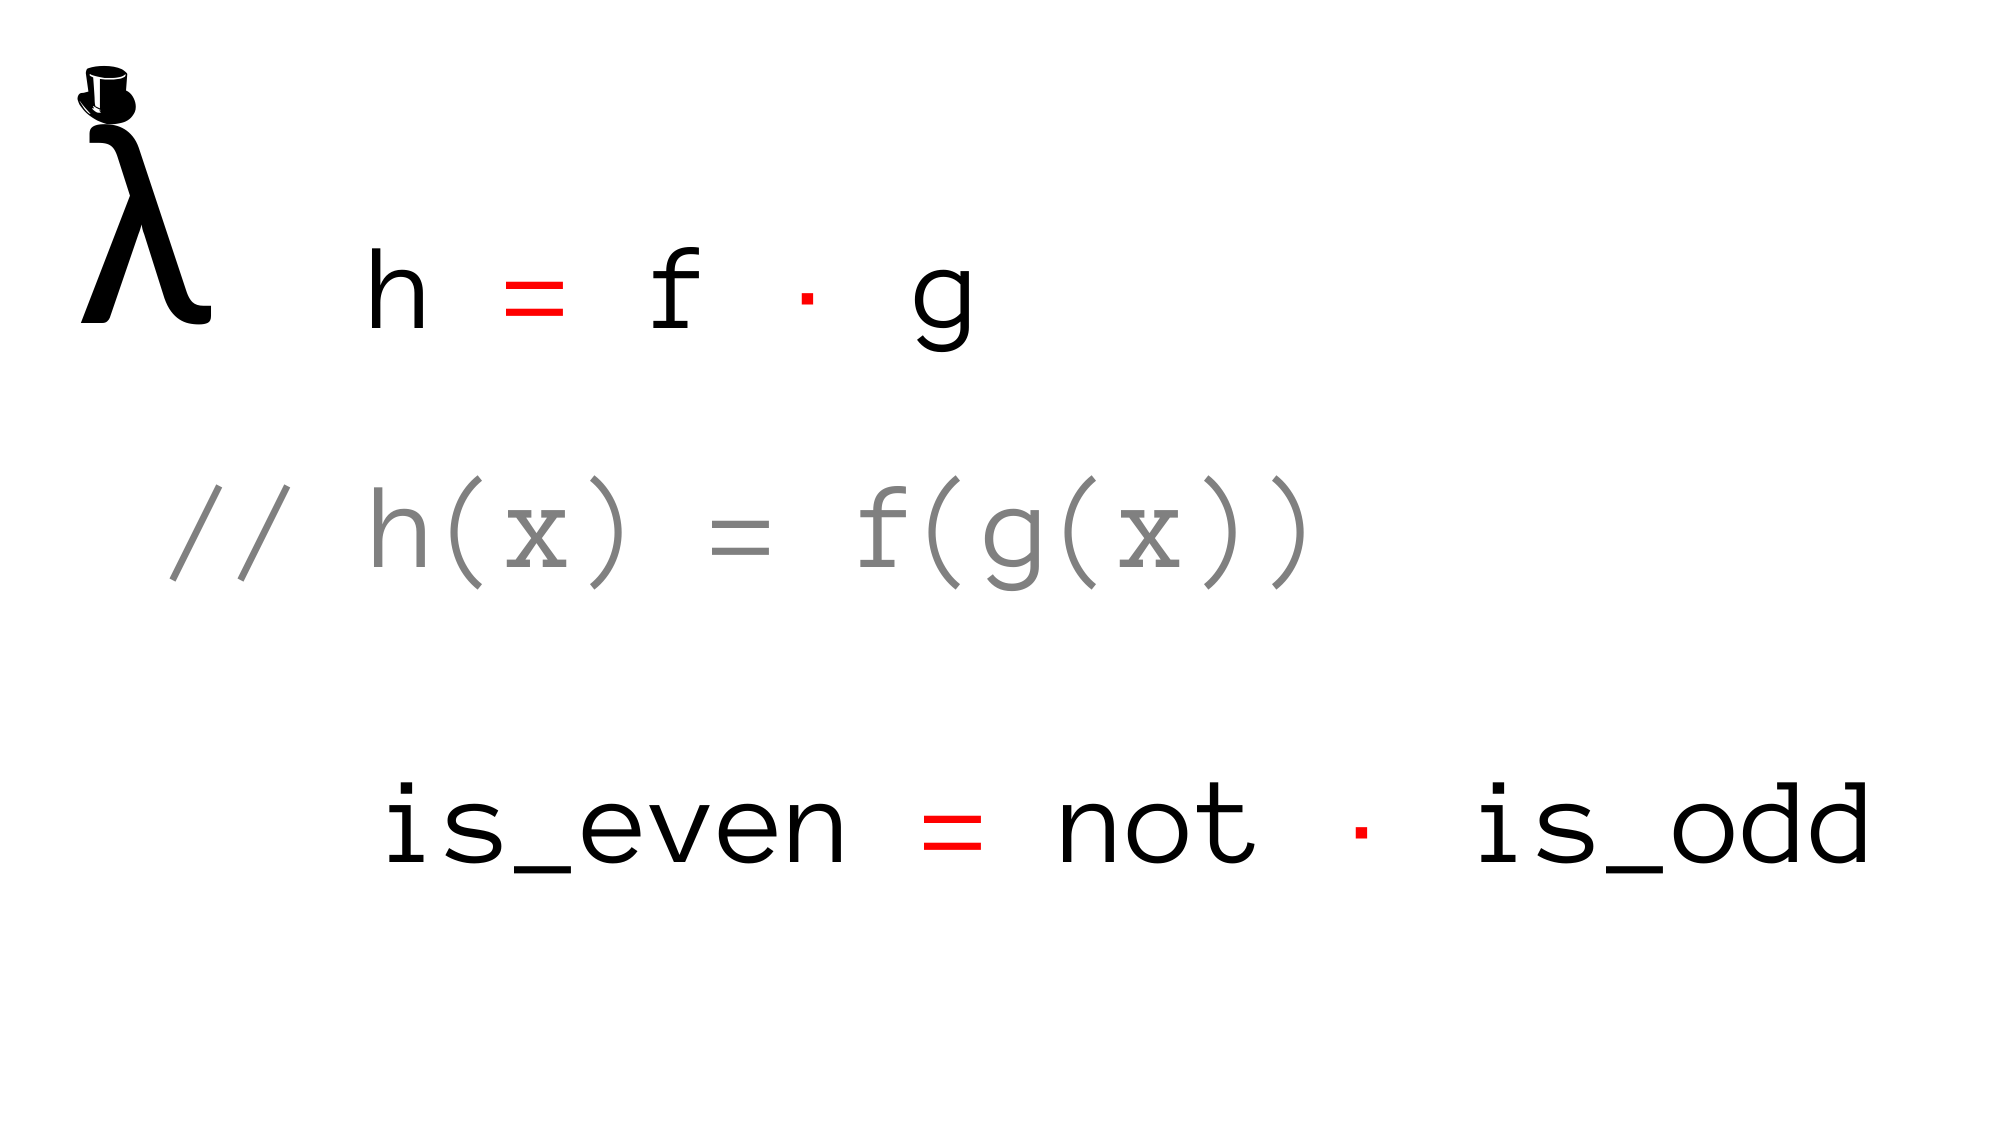

λ
🎩
h = f · g
// h(x) = f(g(x))
is_even = not · is_odd